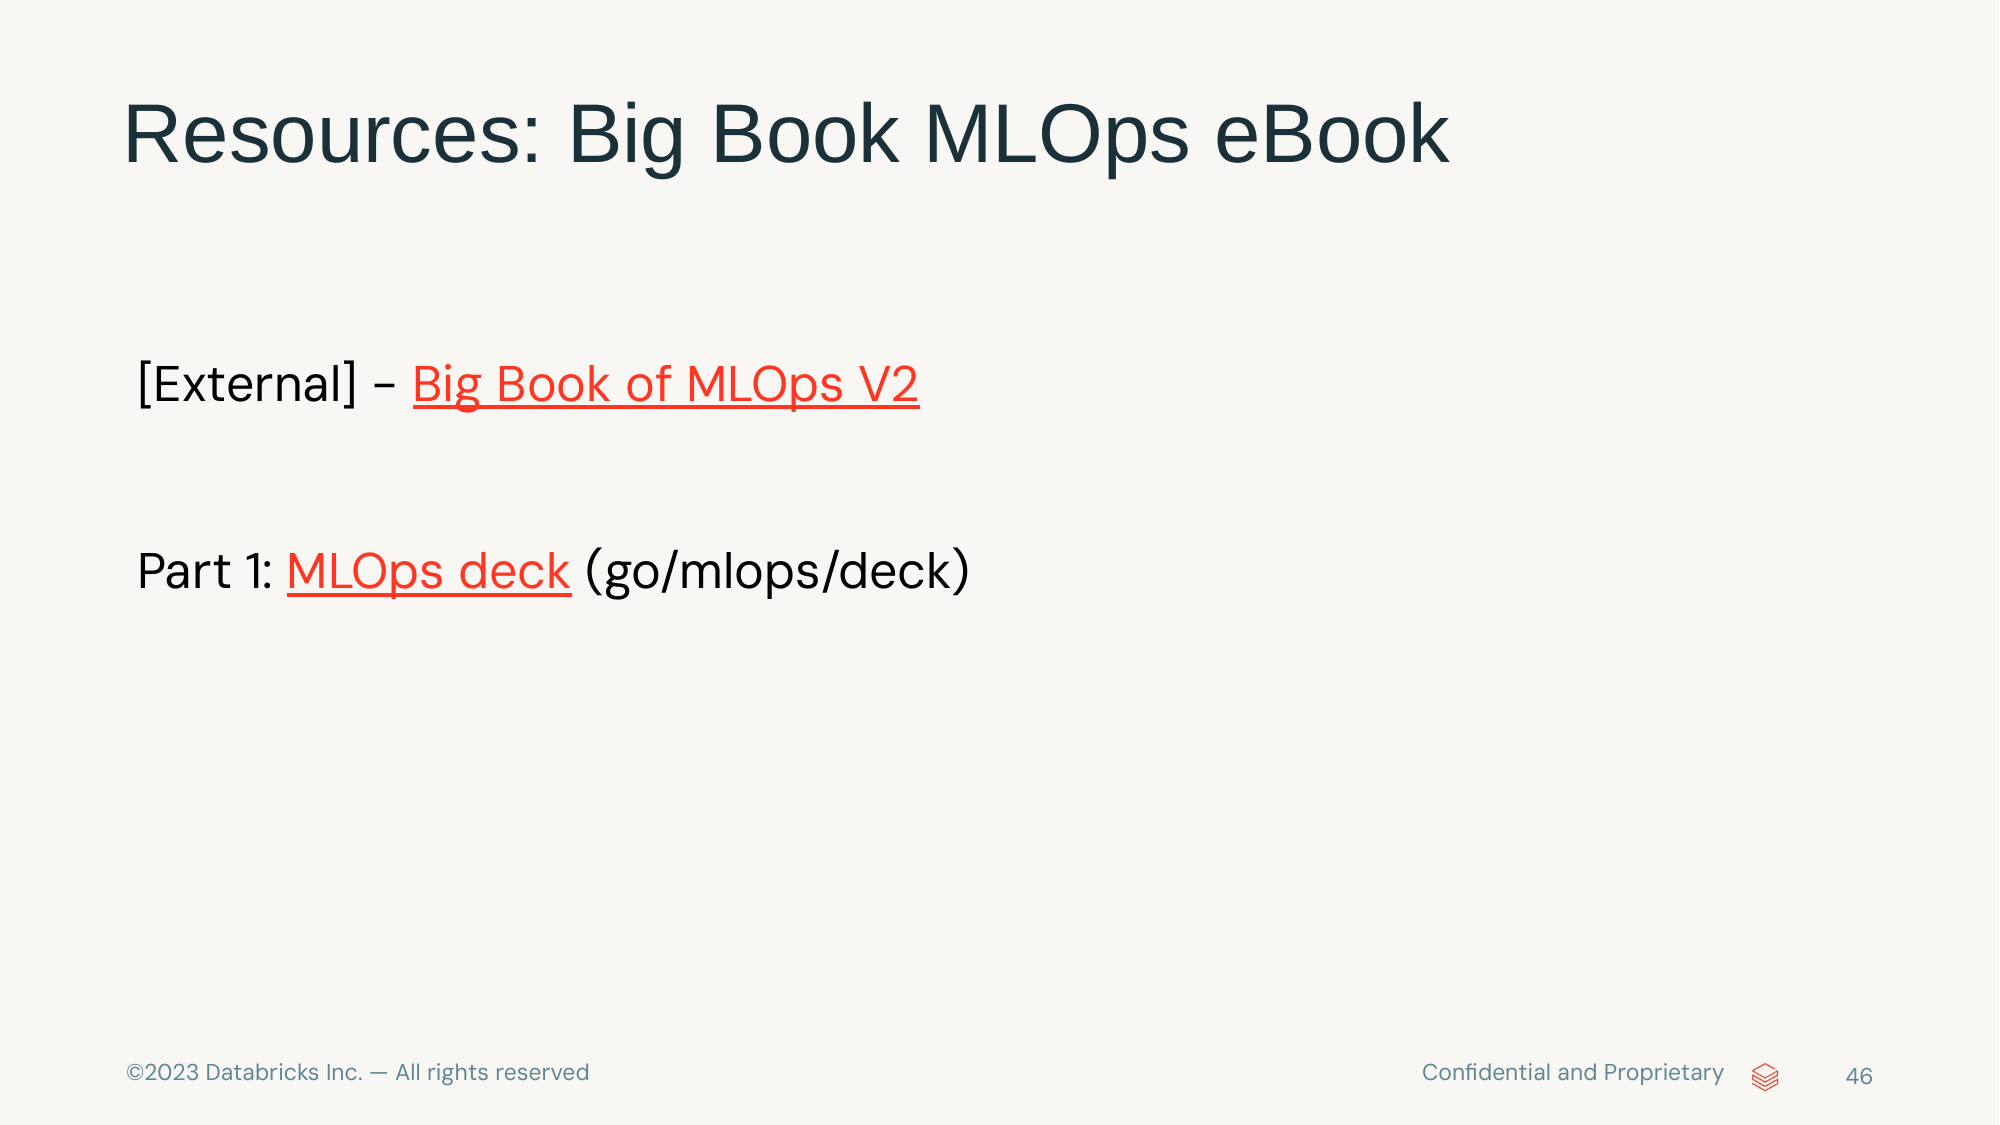

# Resources: Big Book MLOps eBook

[External] - Big Book of MLOps V2

Part 1: MLOps deck (go/mlops/deck)

46